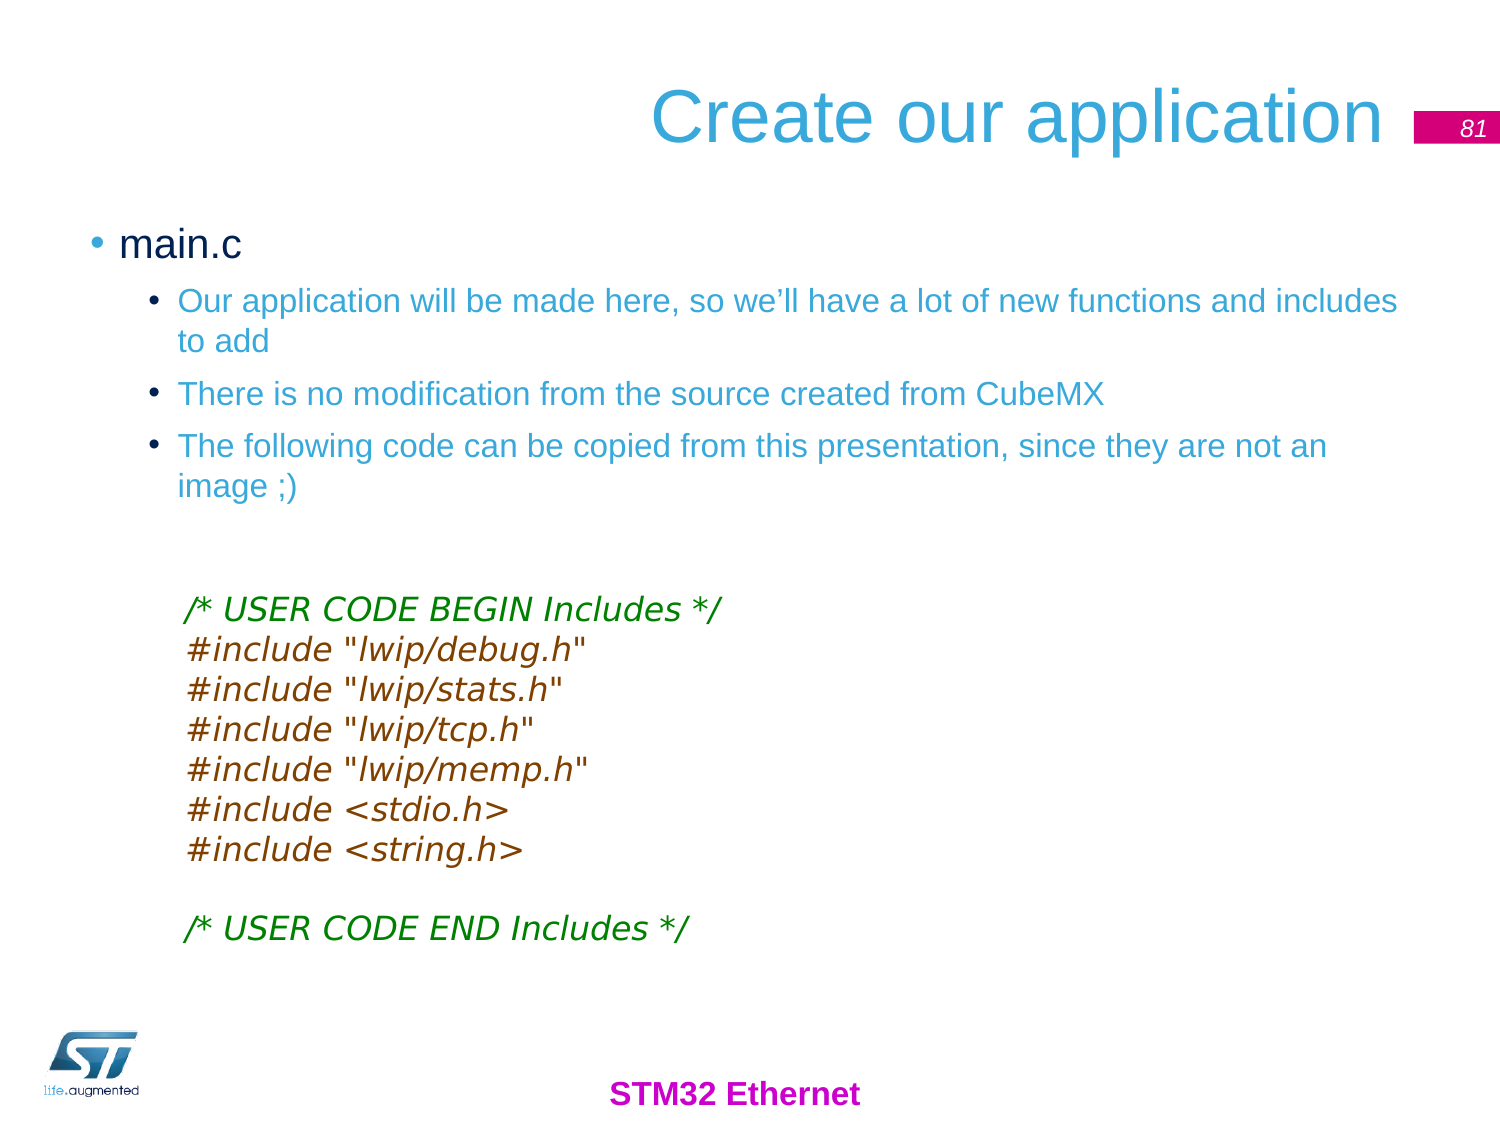

# Create our application
81
main.c
Our application will be made here, so we’ll have a lot of new functions and includes to add
There is no modification from the source created from CubeMX
The following code can be copied from this presentation, since they are not an image ;)
/* USER CODE BEGIN Includes */
#include "lwip/debug.h"
#include "lwip/stats.h"
#include "lwip/tcp.h"
#include "lwip/memp.h"
#include <stdio.h>
#include <string.h>

/* USER CODE END Includes */